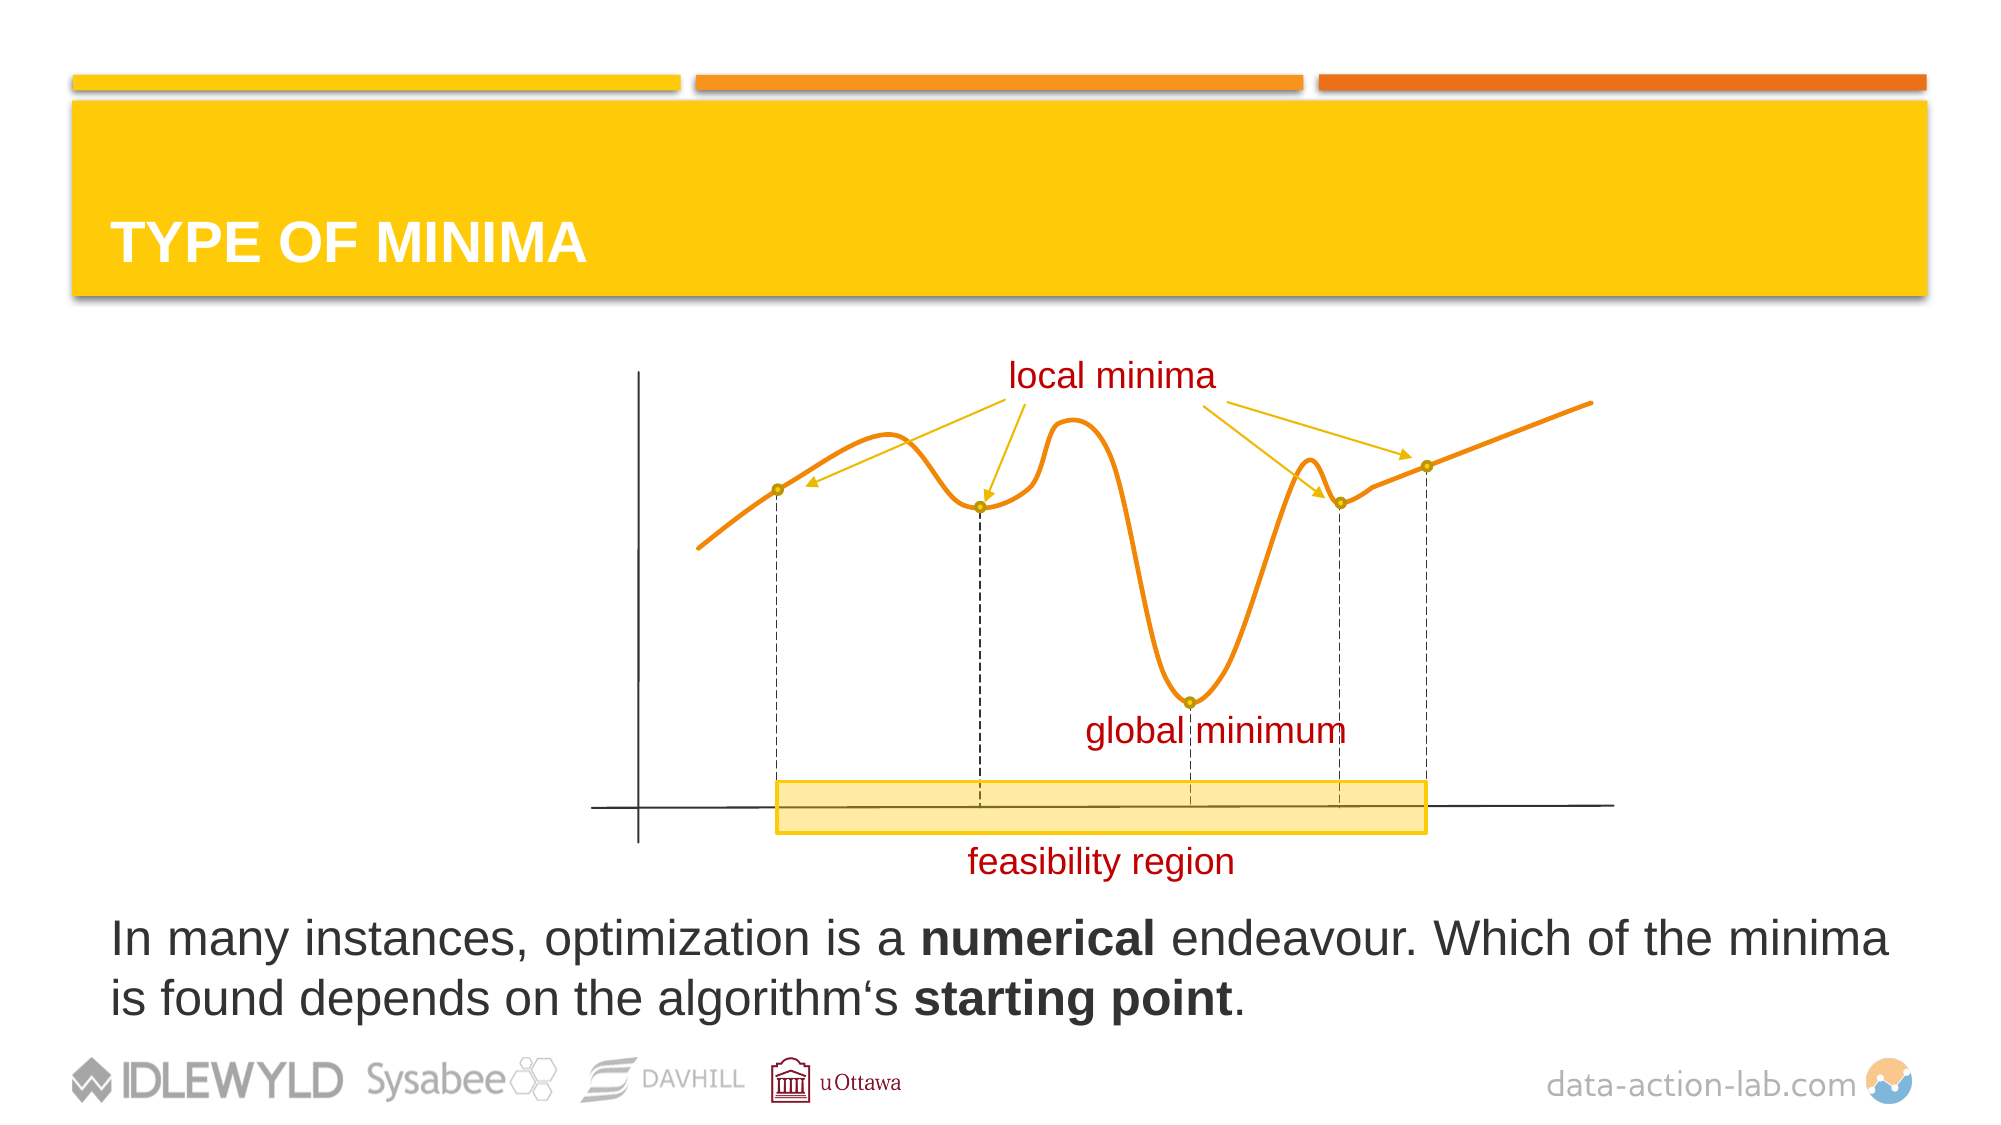

# Type of Minima
local minima

In many instances, optimization is a numerical endeavour. Which of the minima is found depends on the algorithm‘s starting point.

global minimum

feasibility region